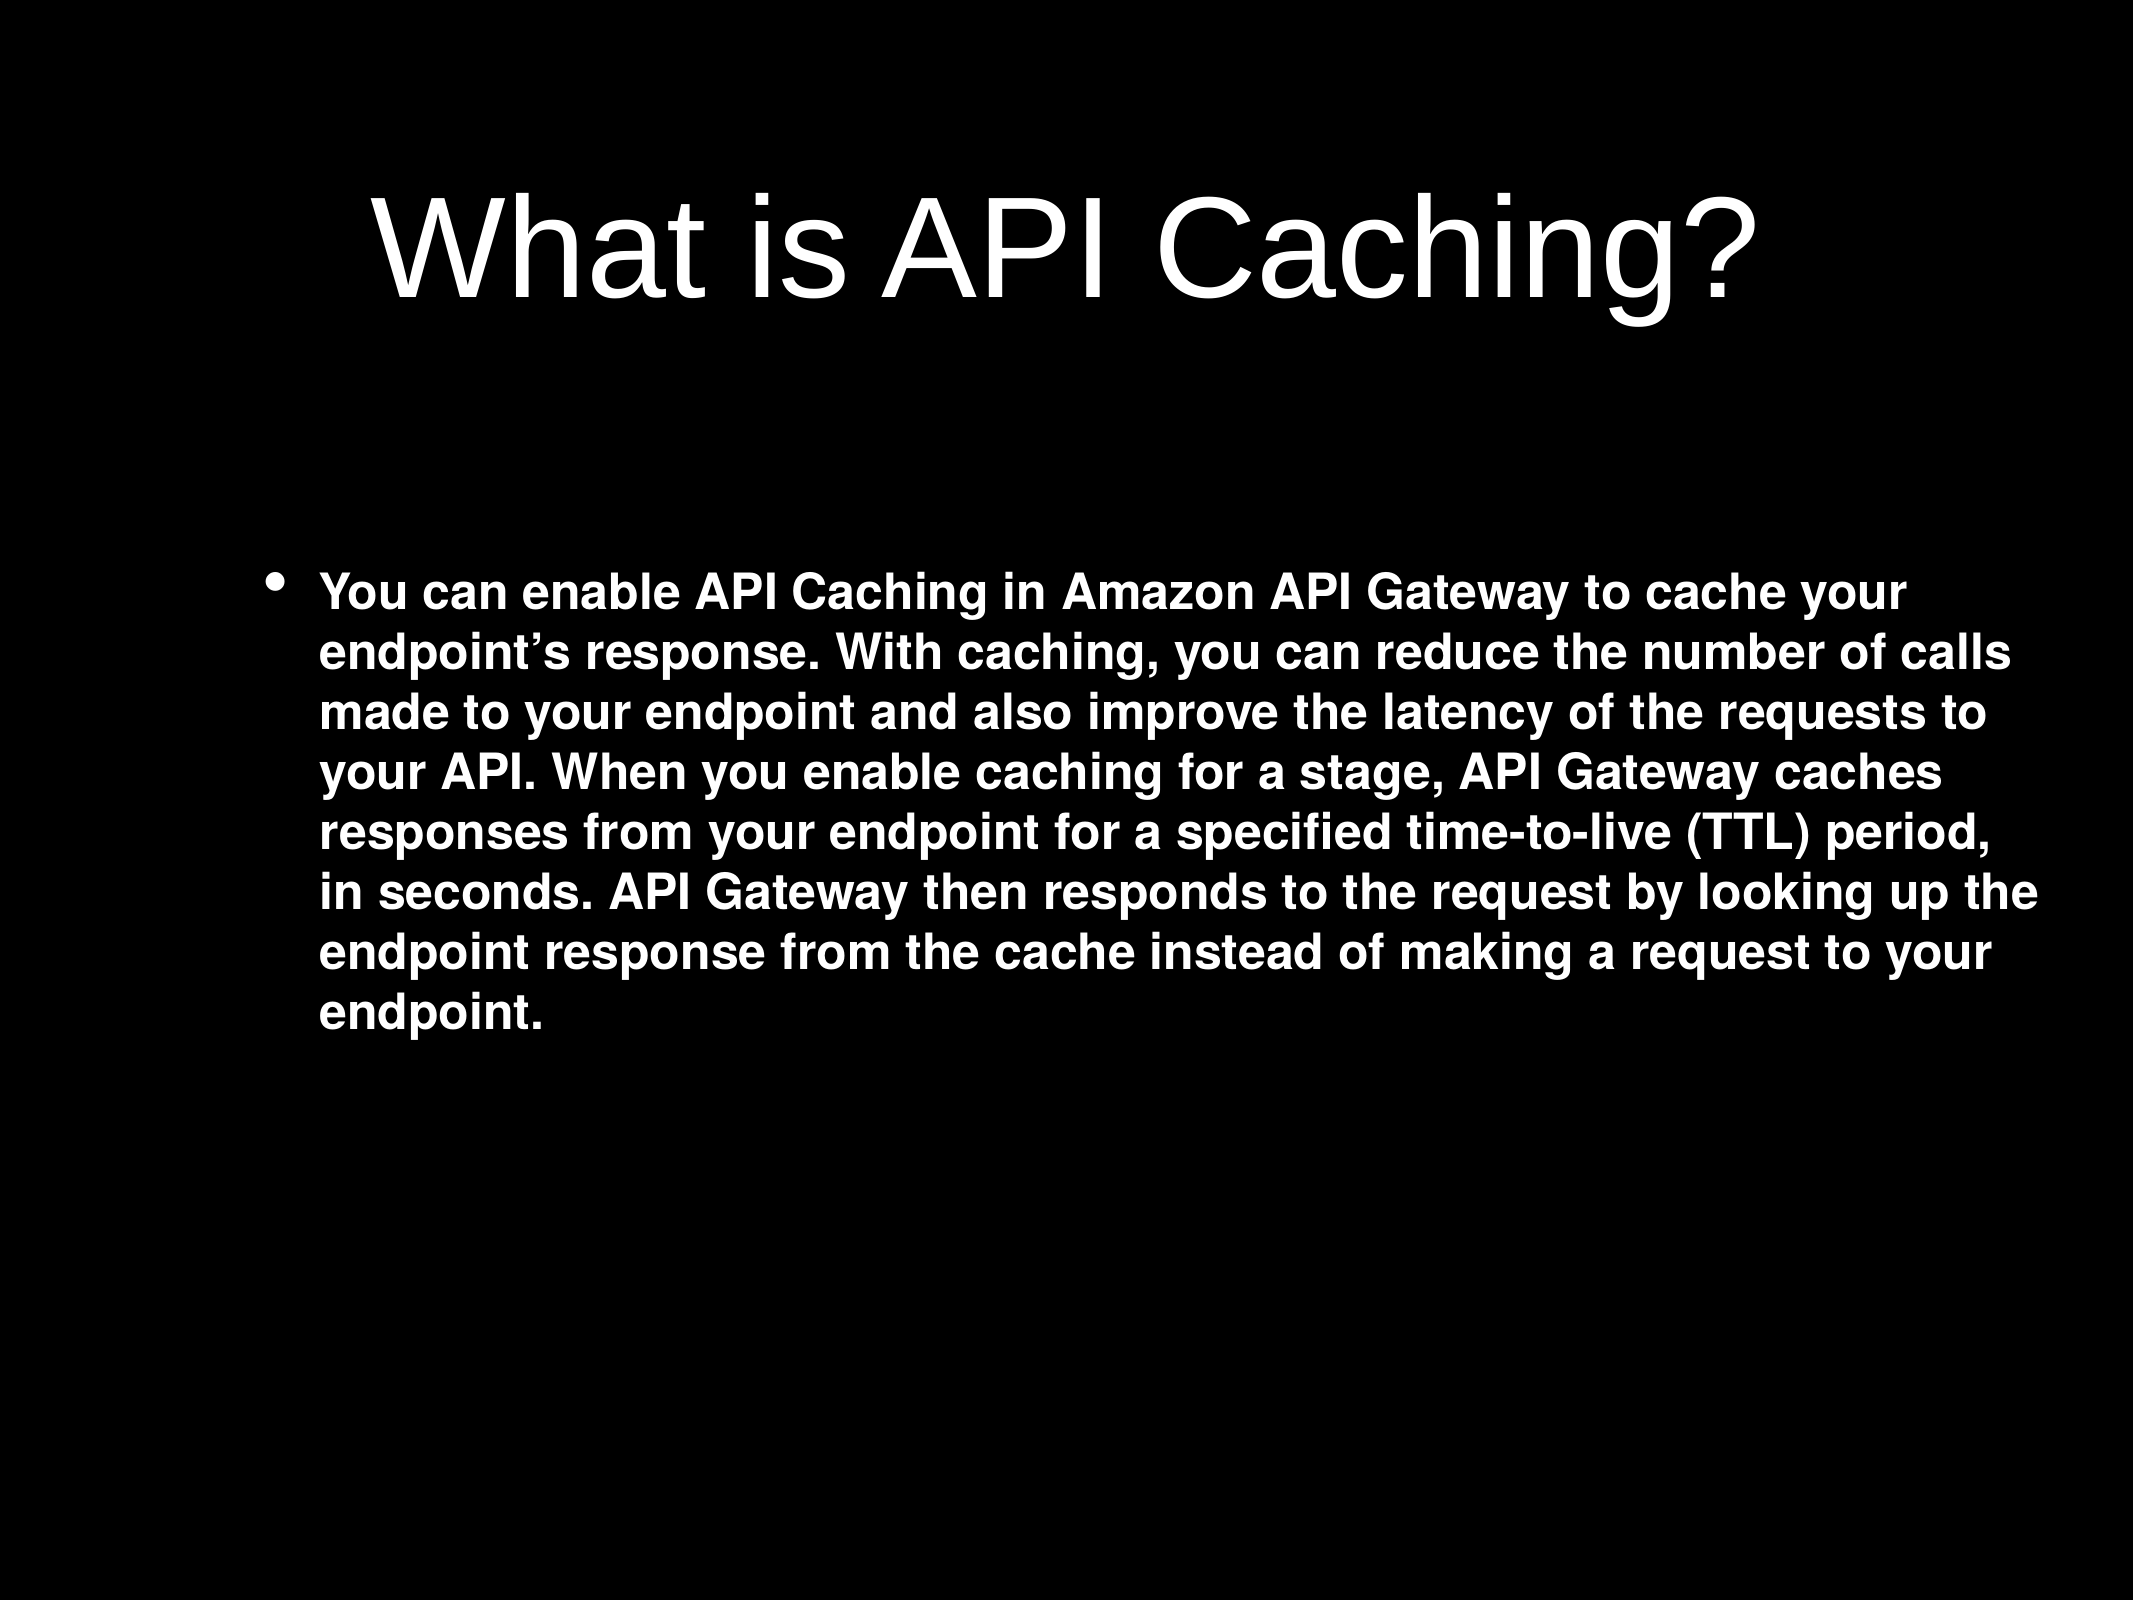

What is API Caching?
You can enable API Caching in Amazon API Gateway to cache your
    endpoint’s response. With caching, you can reduce the number of calls
    made to your endpoint and also improve the latency of the requests to
    your API. When you enable caching for a stage, API Gateway caches
    responses from your endpoint for a specified time-to-live (TTL) period,
    in seconds. API Gateway then responds to the request by looking up the
    endpoint response from the cache instead of making a request to your
    endpoint.